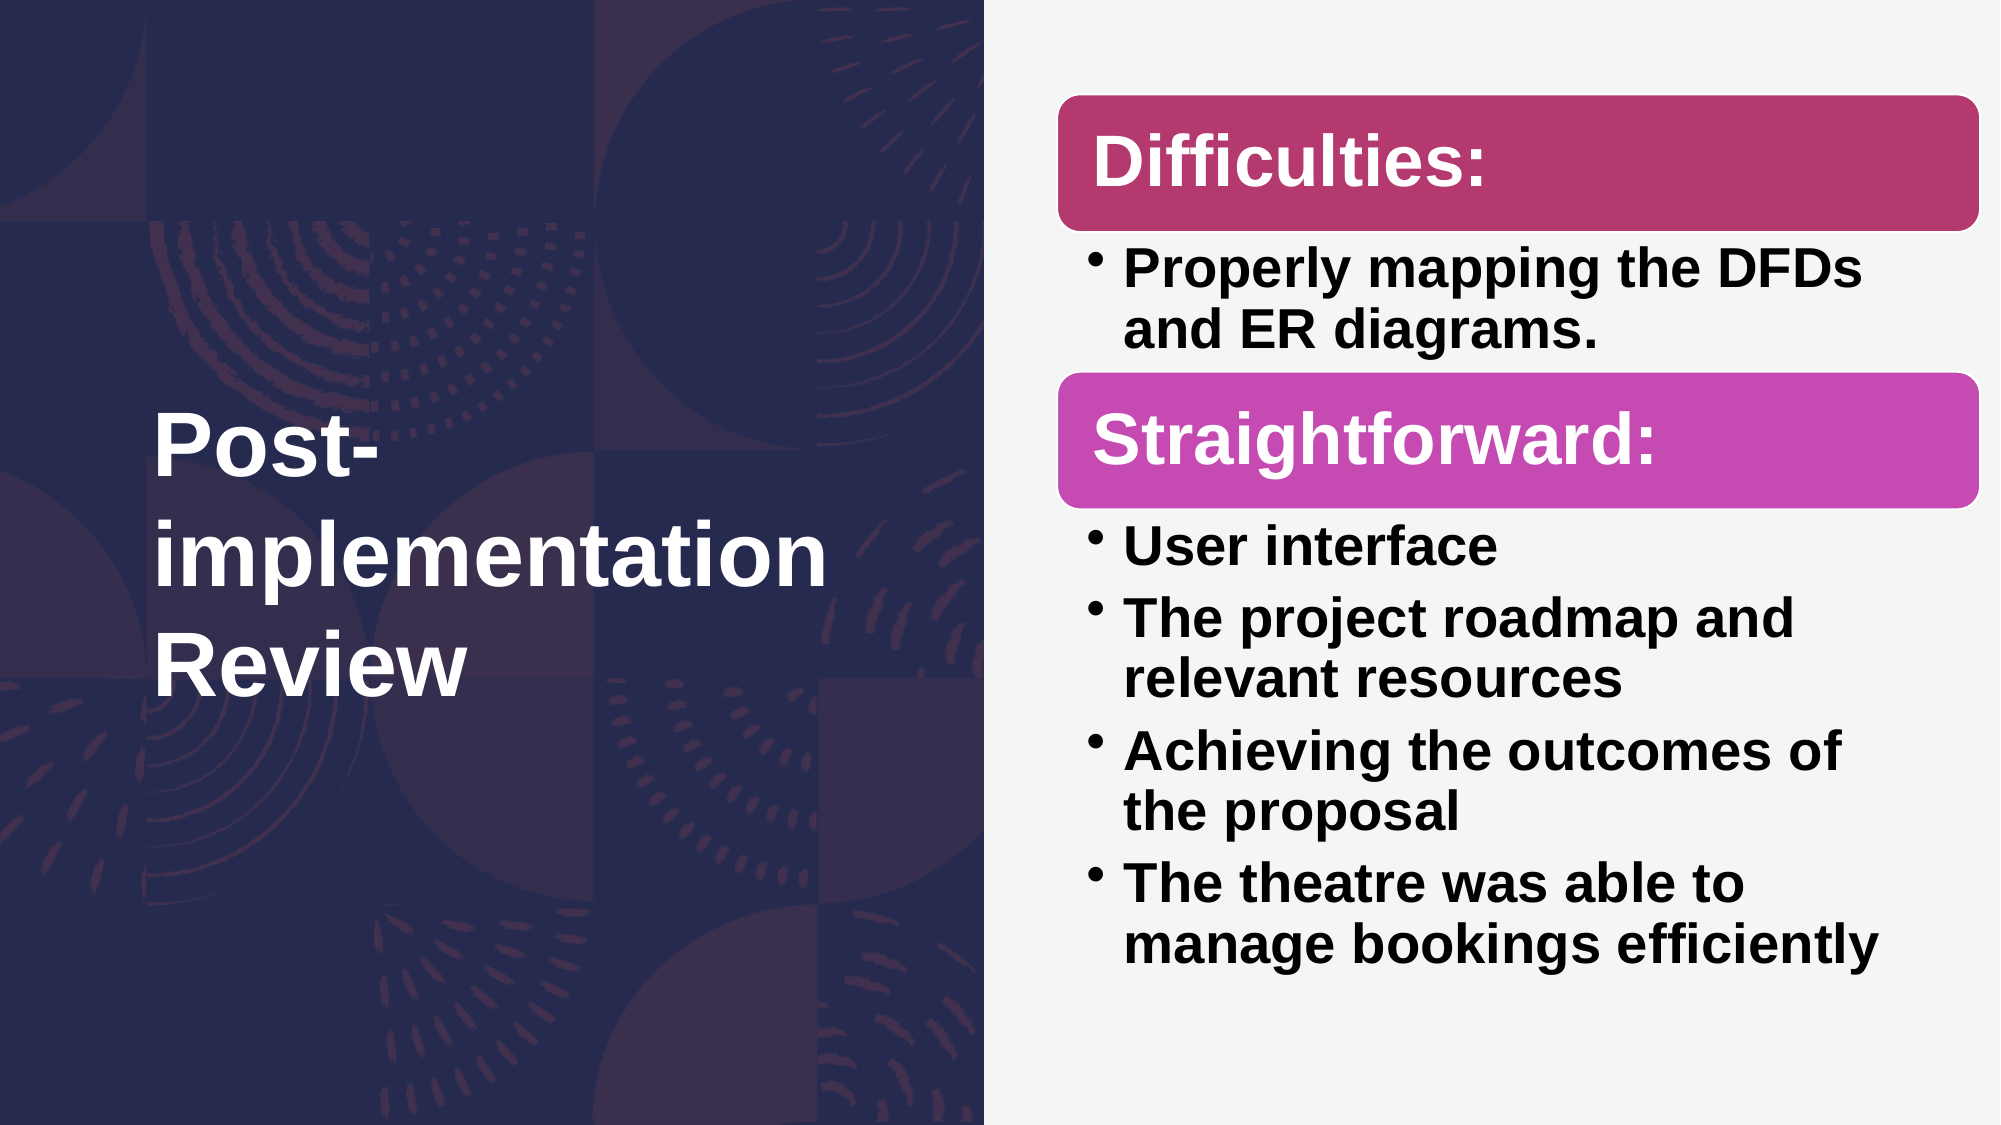

Difficulties:
Properly mapping the DFDs and ER diagrams.
Straightforward:
User interface
The project roadmap and relevant resources
Achieving the outcomes of the proposal
The theatre was able to manage bookings efficiently
# Post-implementation Review